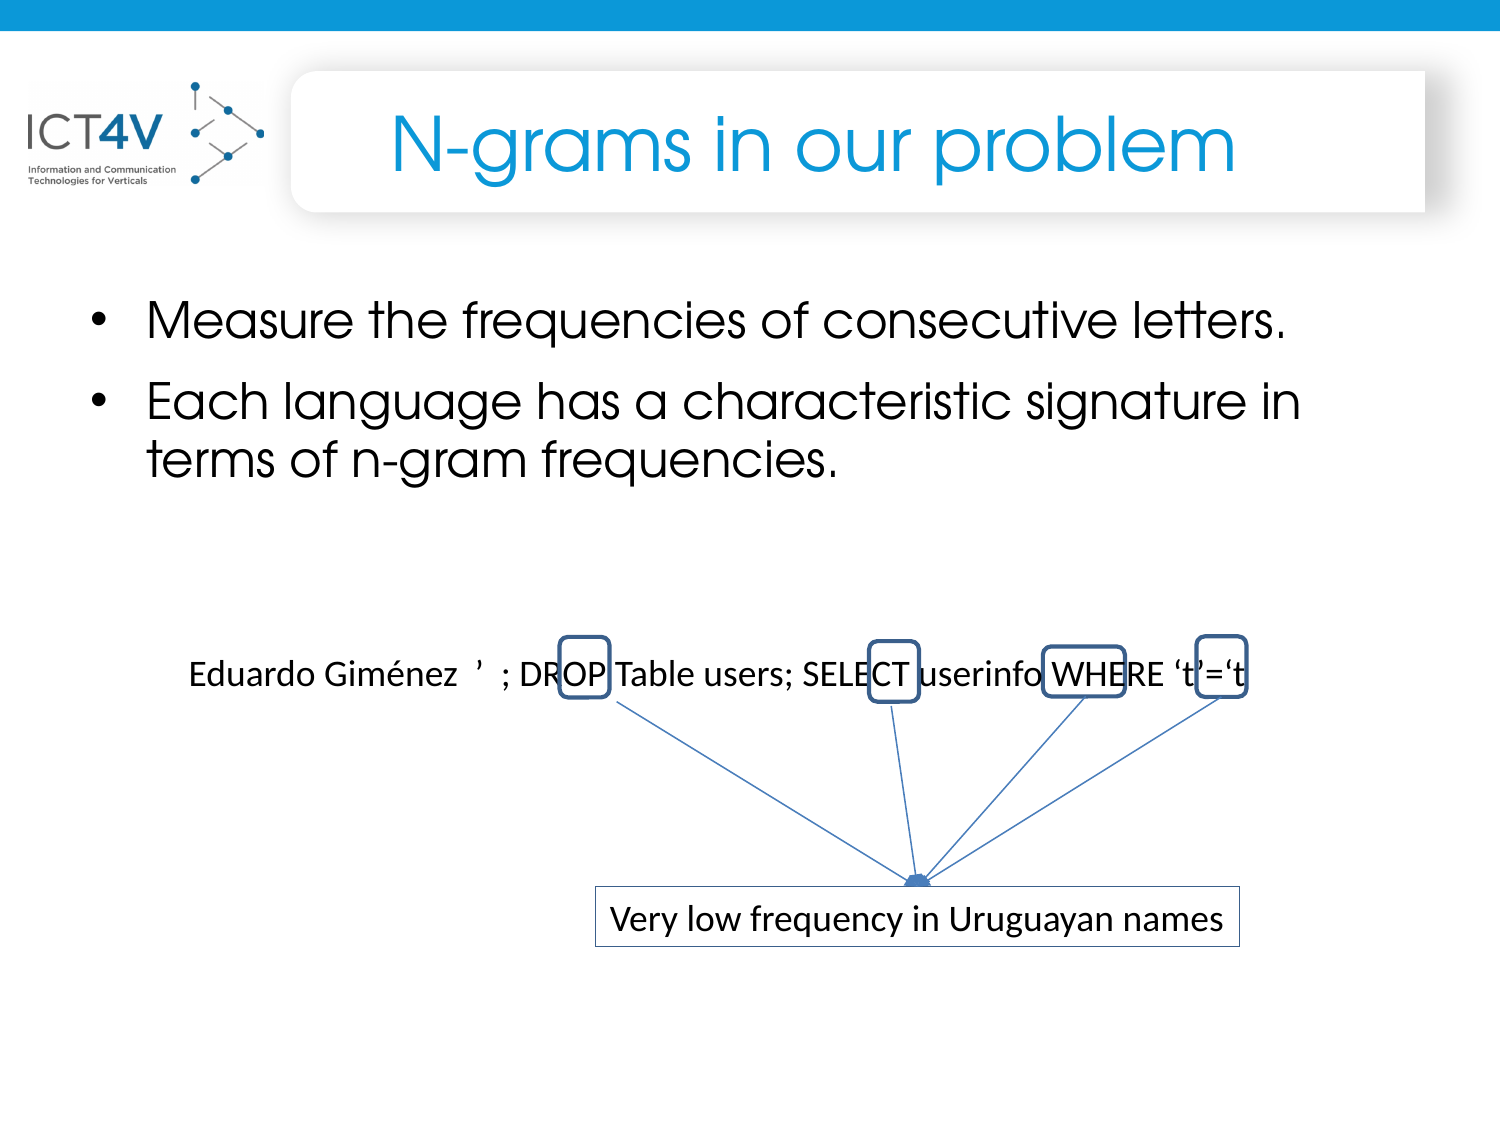

# N-grams in our problem
Measure the frequencies of consecutive letters.
Each language has a characteristic signature in terms of n-gram frequencies.

Eduardo Giménez  ’  ; DROP Table users; SELECT userinfo WHERE ‘t’=‘t

Very low frequency in Uruguayan names